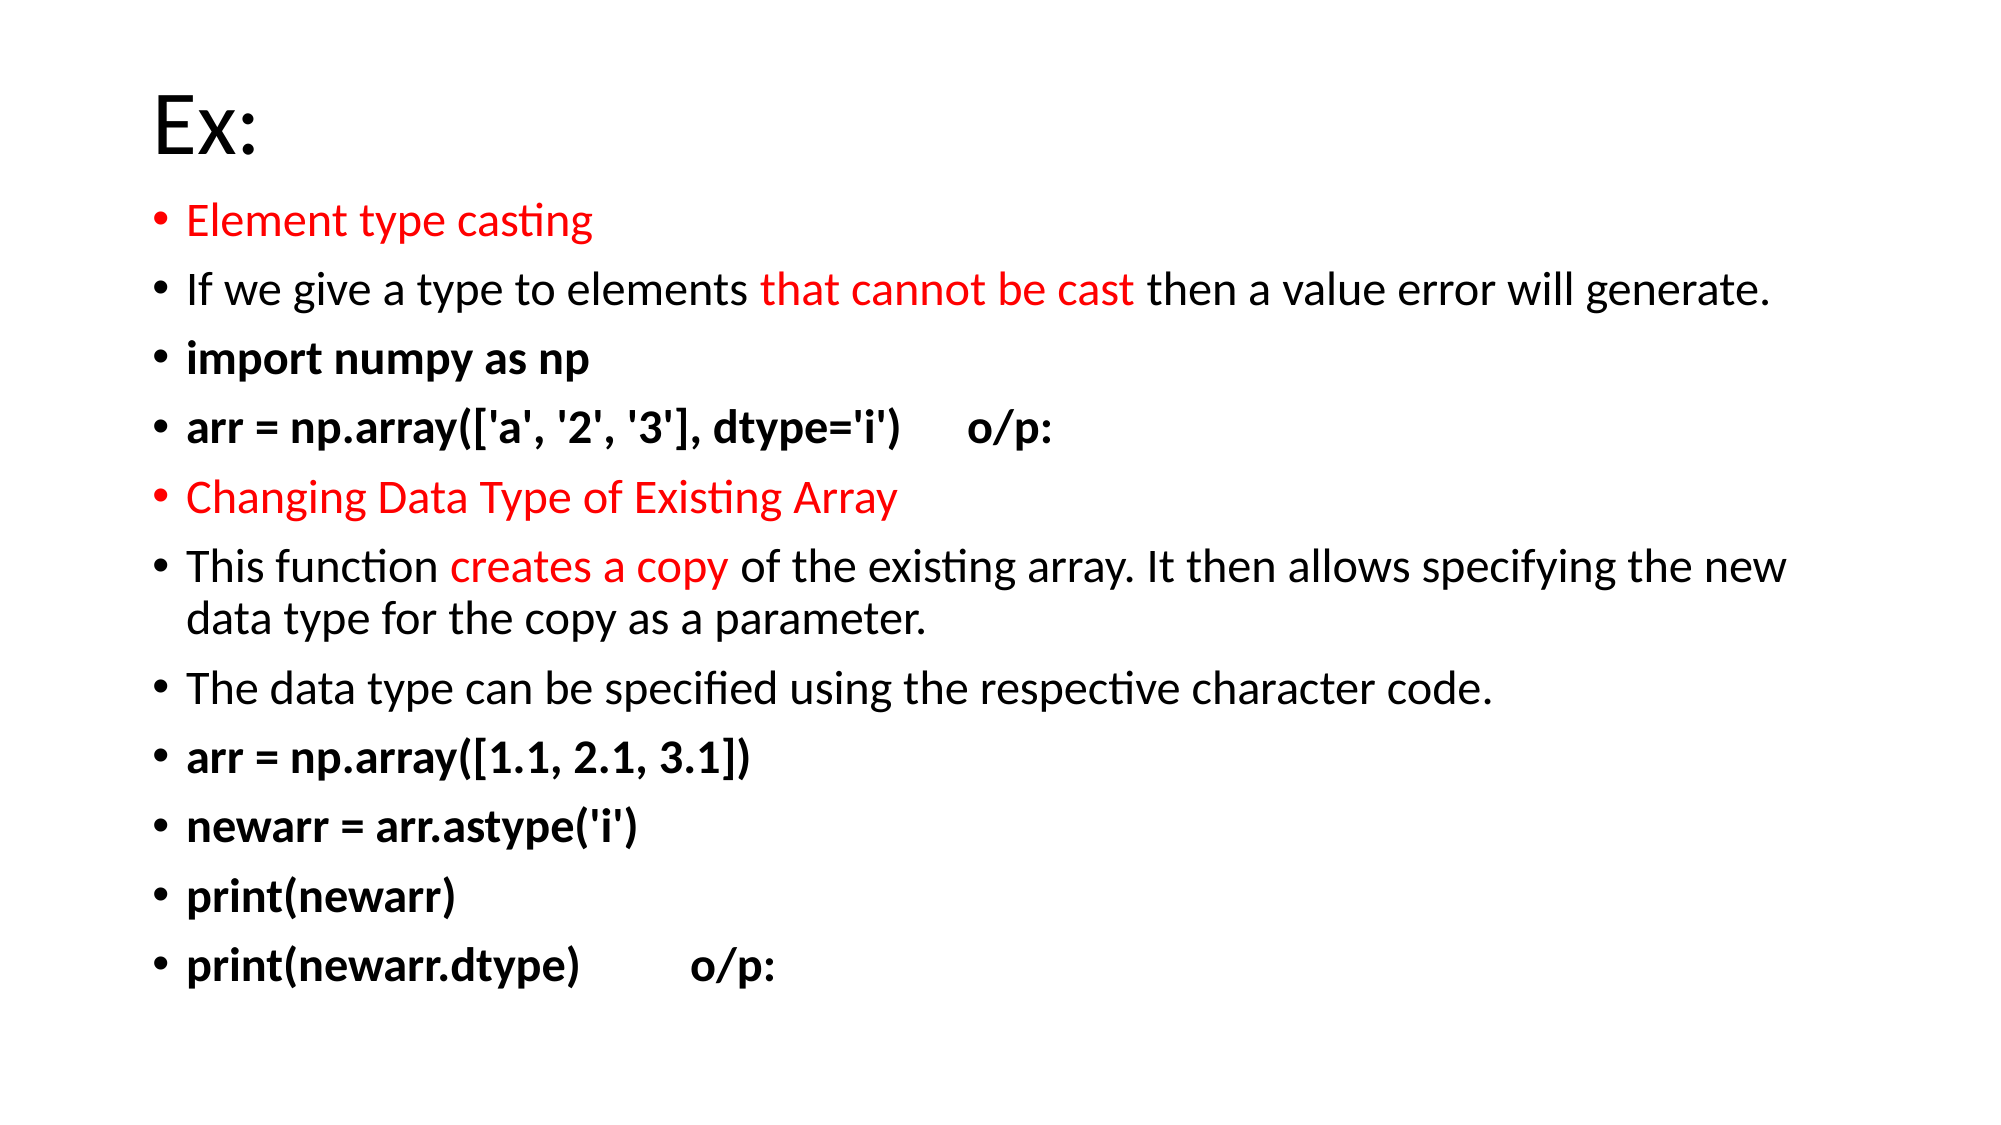

# Ex:
Element type casting
If we give a type to elements that cannot be cast then a value error will generate.
import numpy as np
arr = np.array(['a', '2', '3'], dtype='i')      o/p:
Changing Data Type of Existing Array
This function creates a copy of the existing array. It then allows specifying the new data type for the copy as a parameter.
The data type can be specified using the respective character code.
arr = np.array([1.1, 2.1, 3.1])
newarr = arr.astype('i')
print(newarr)
print(newarr.dtype)          o/p: